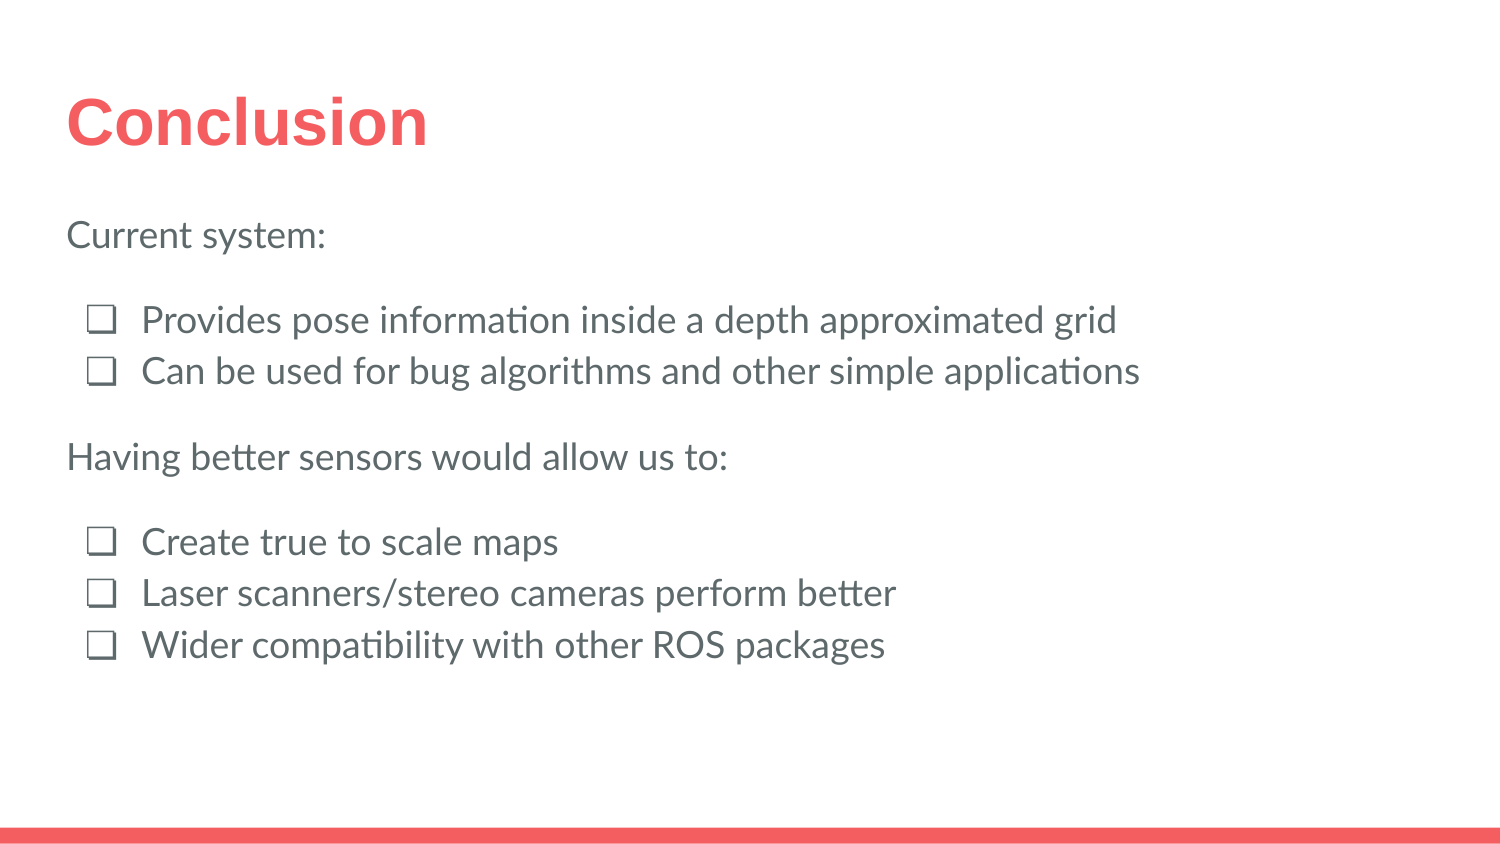

# Conclusion
Current system:
Provides pose information inside a depth approximated grid
Can be used for bug algorithms and other simple applications
Having better sensors would allow us to:
Create true to scale maps
Laser scanners/stereo cameras perform better
Wider compatibility with other ROS packages